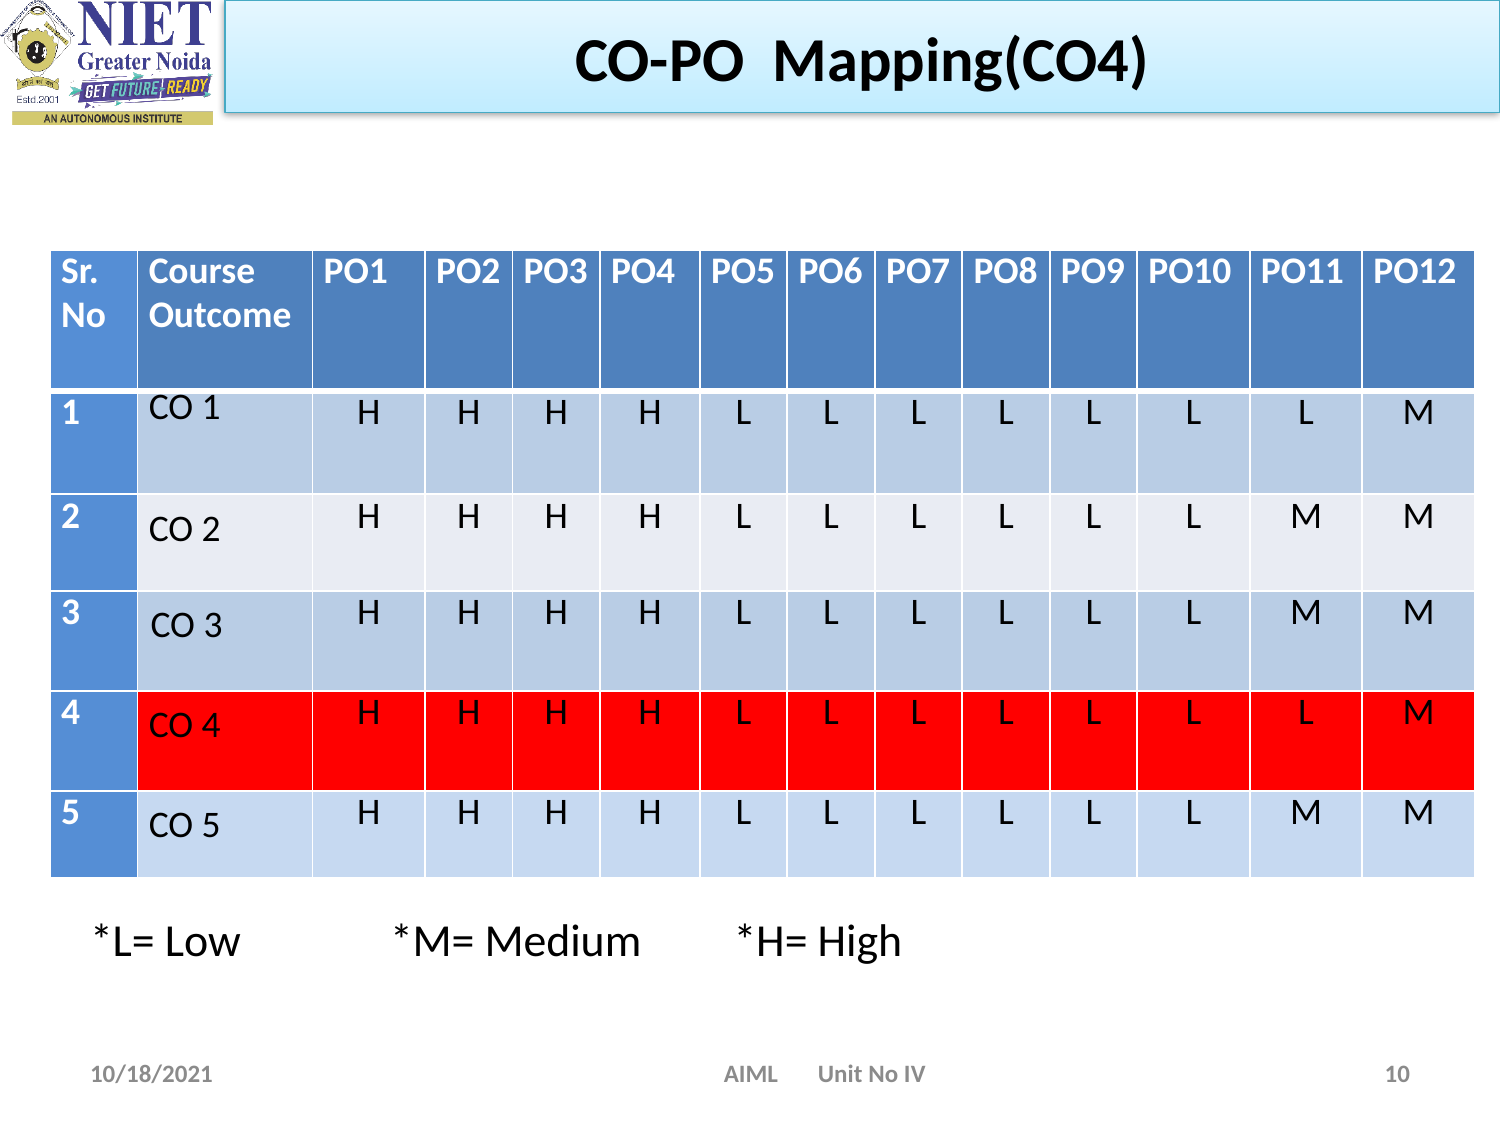

CO-PO  Mapping(CO4)
| Sr. No | Course Outcome | PO1 | PO2 | PO3 | PO4 | PO5 | PO6 | PO7 | PO8 | PO9 | PO10 | PO11 | PO12 |
| --- | --- | --- | --- | --- | --- | --- | --- | --- | --- | --- | --- | --- | --- |
| 1 | CO 1 | H | H | H | H | L | L | L | L | L | L | L | M |
| 2 | CO 2 | H | H | H | H | L | L | L | L | L | L | M | M |
| 3 | CO 3 | H | H | H | H | L | L | L | L | L | L | M | M |
| 4 | CO 4 | H | H | H | H | L | L | L | L | L | L | L | M |
| 5 | CO 5 | H | H | H | H | L | L | L | L | L | L | M | M |

*L= Low	*M= Medium         *H= High

10/18/2021
AIML       Unit No IV
10